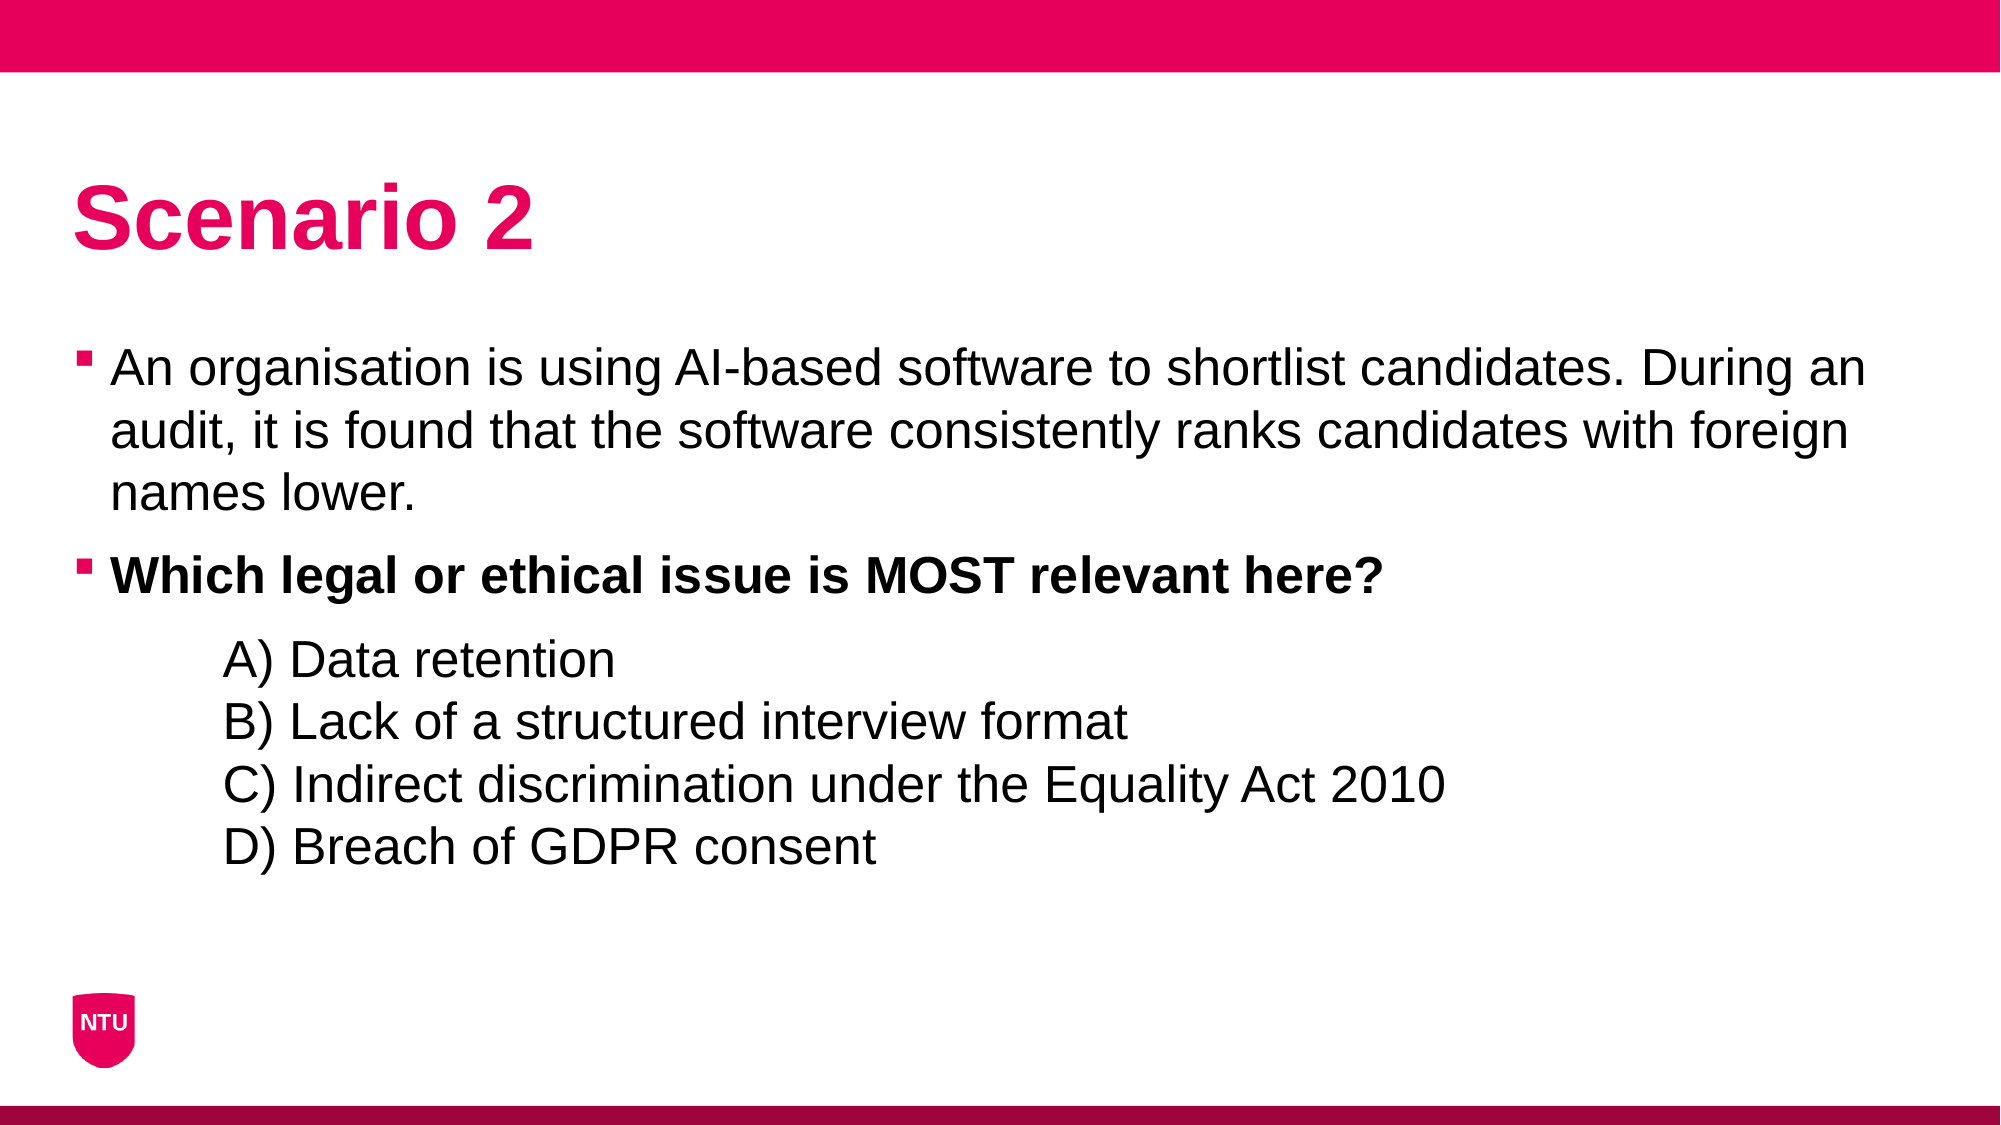

# Scenario 2
An organisation is using AI-based software to shortlist candidates. During an audit, it is found that the software consistently ranks candidates with foreign names lower.
Which legal or ethical issue is MOST relevant here?
	A) Data retention
	B) Lack of a structured interview format
	C) Indirect discrimination under the Equality Act 2010
	D) Breach of GDPR consent